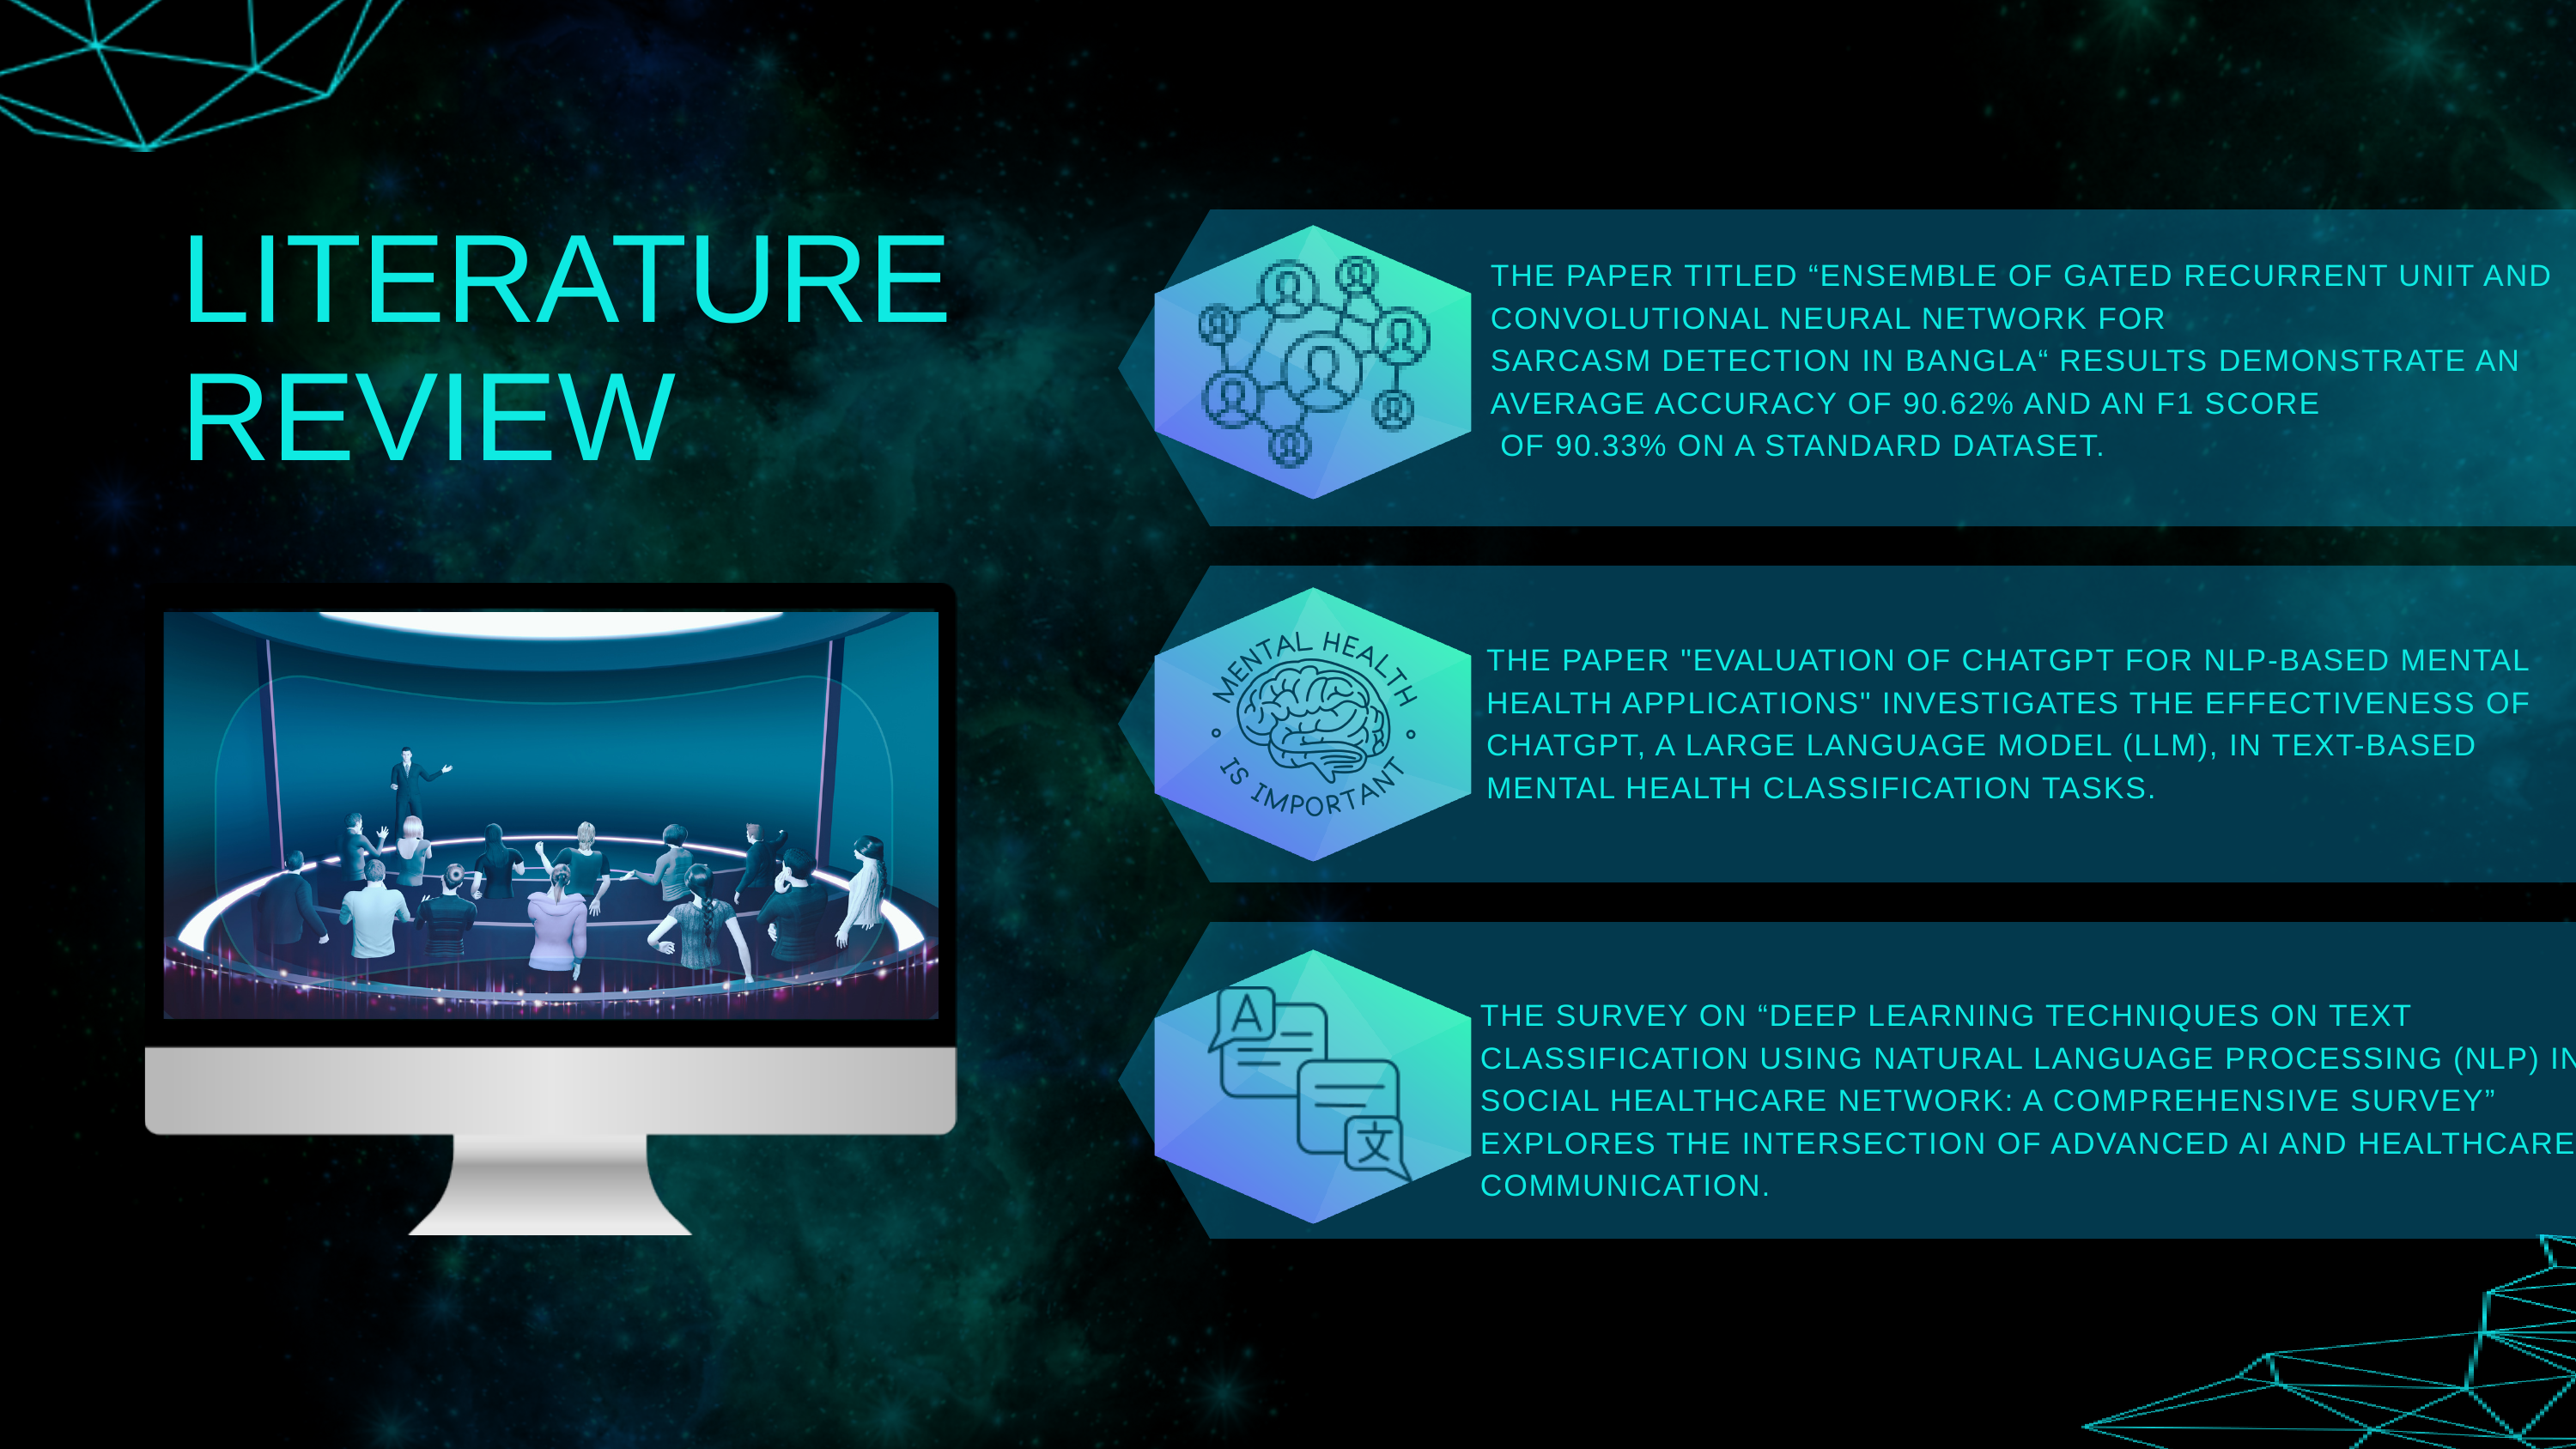

LITERATURE
REVIEW
THE PAPER TITLED “ENSEMBLE OF GATED RECURRENT UNIT AND CONVOLUTIONAL NEURAL NETWORK FOR
SARCASM DETECTION IN BANGLA“ RESULTS DEMONSTRATE AN AVERAGE ACCURACY OF 90.62% AND AN F1 SCORE
 OF 90.33% ON A STANDARD DATASET.

THE PAPER "EVALUATION OF CHATGPT FOR NLP-BASED MENTAL HEALTH APPLICATIONS" INVESTIGATES THE EFFECTIVENESS OF CHATGPT, A LARGE LANGUAGE MODEL (LLM), IN TEXT-BASED MENTAL HEALTH CLASSIFICATION TASKS.

THE SURVEY ON “DEEP LEARNING TECHNIQUES ON TEXT CLASSIFICATION USING NATURAL LANGUAGE PROCESSING (NLP) IN SOCIAL HEALTHCARE NETWORK: A COMPREHENSIVE SURVEY” EXPLORES THE INTERSECTION OF ADVANCED AI AND HEALTHCARE COMMUNICATION.